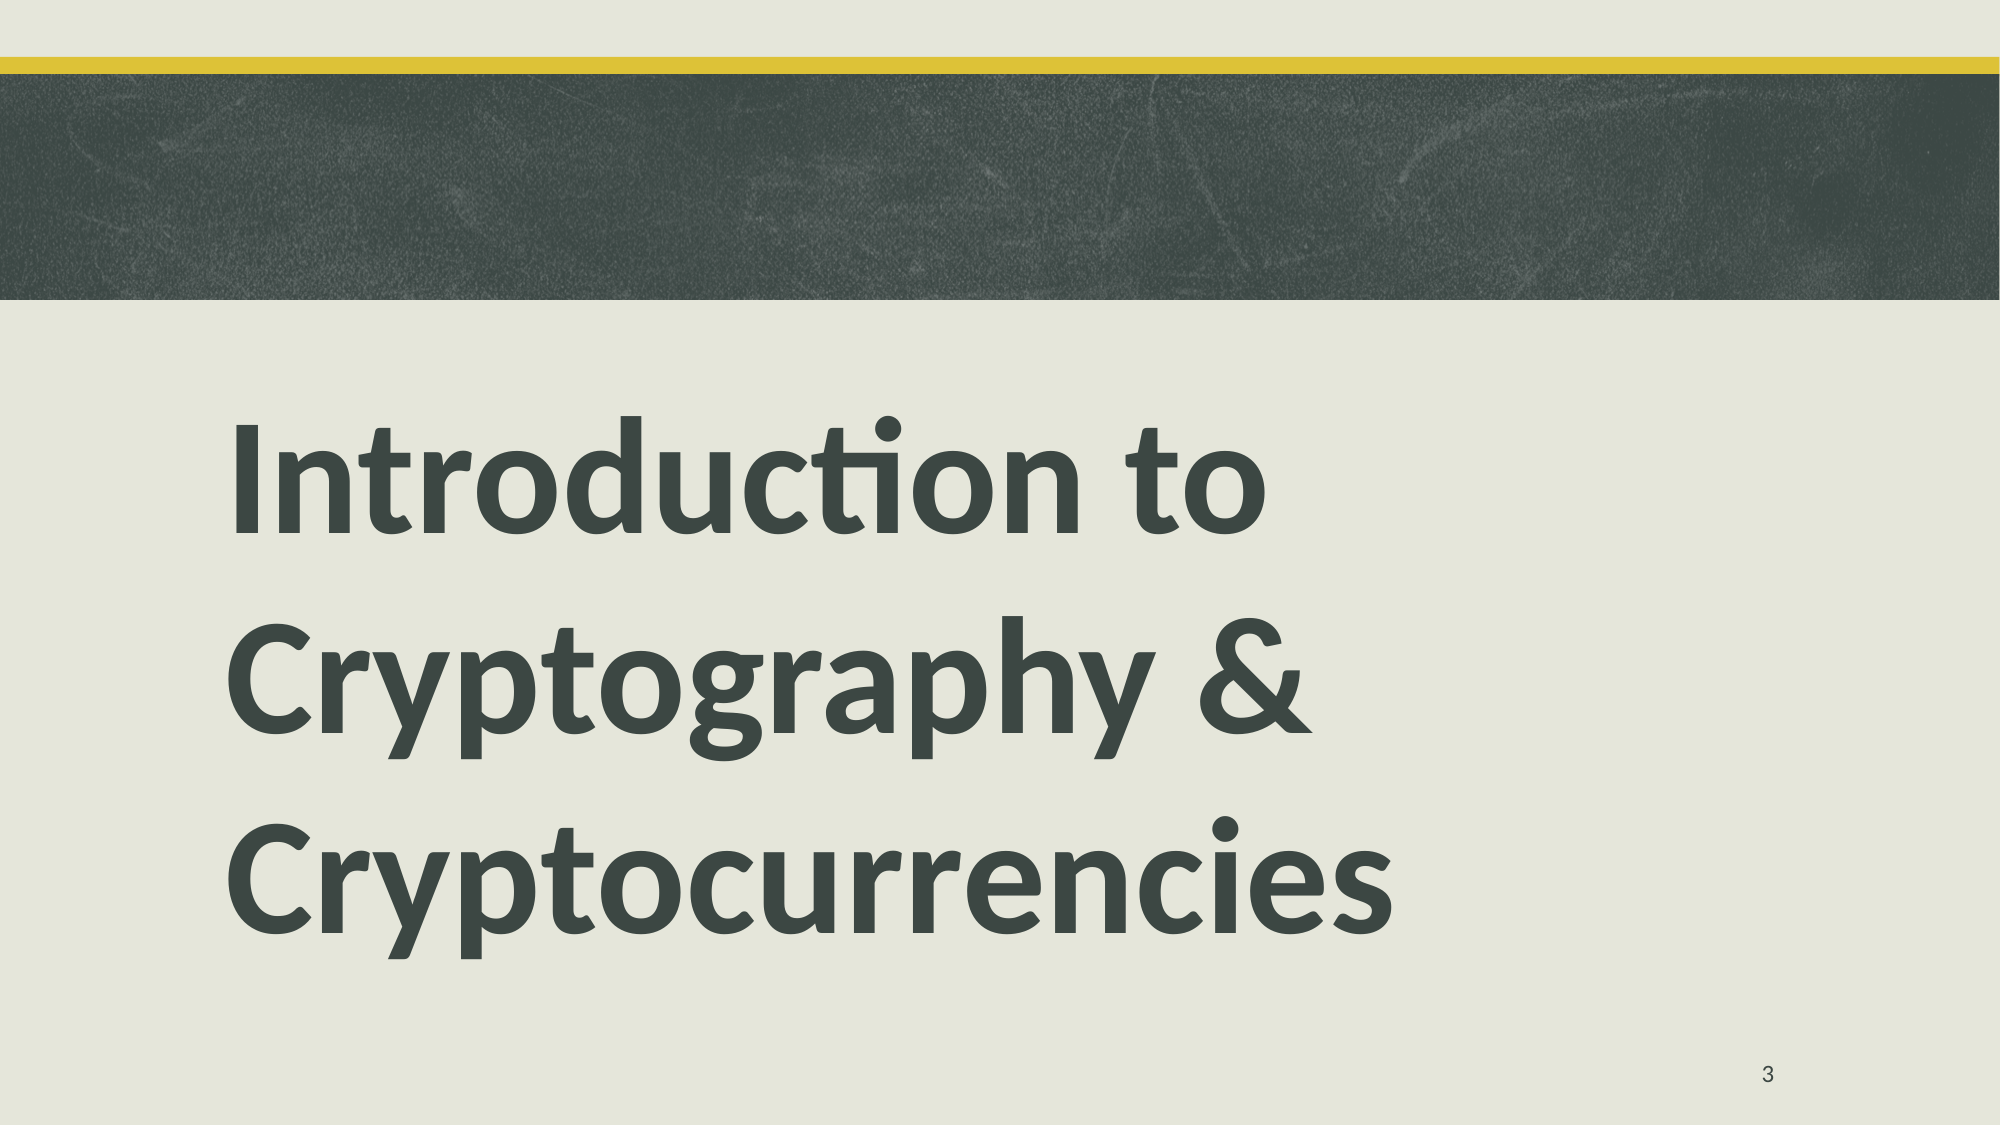

#
Introduction to Cryptography & Cryptocurrencies

3